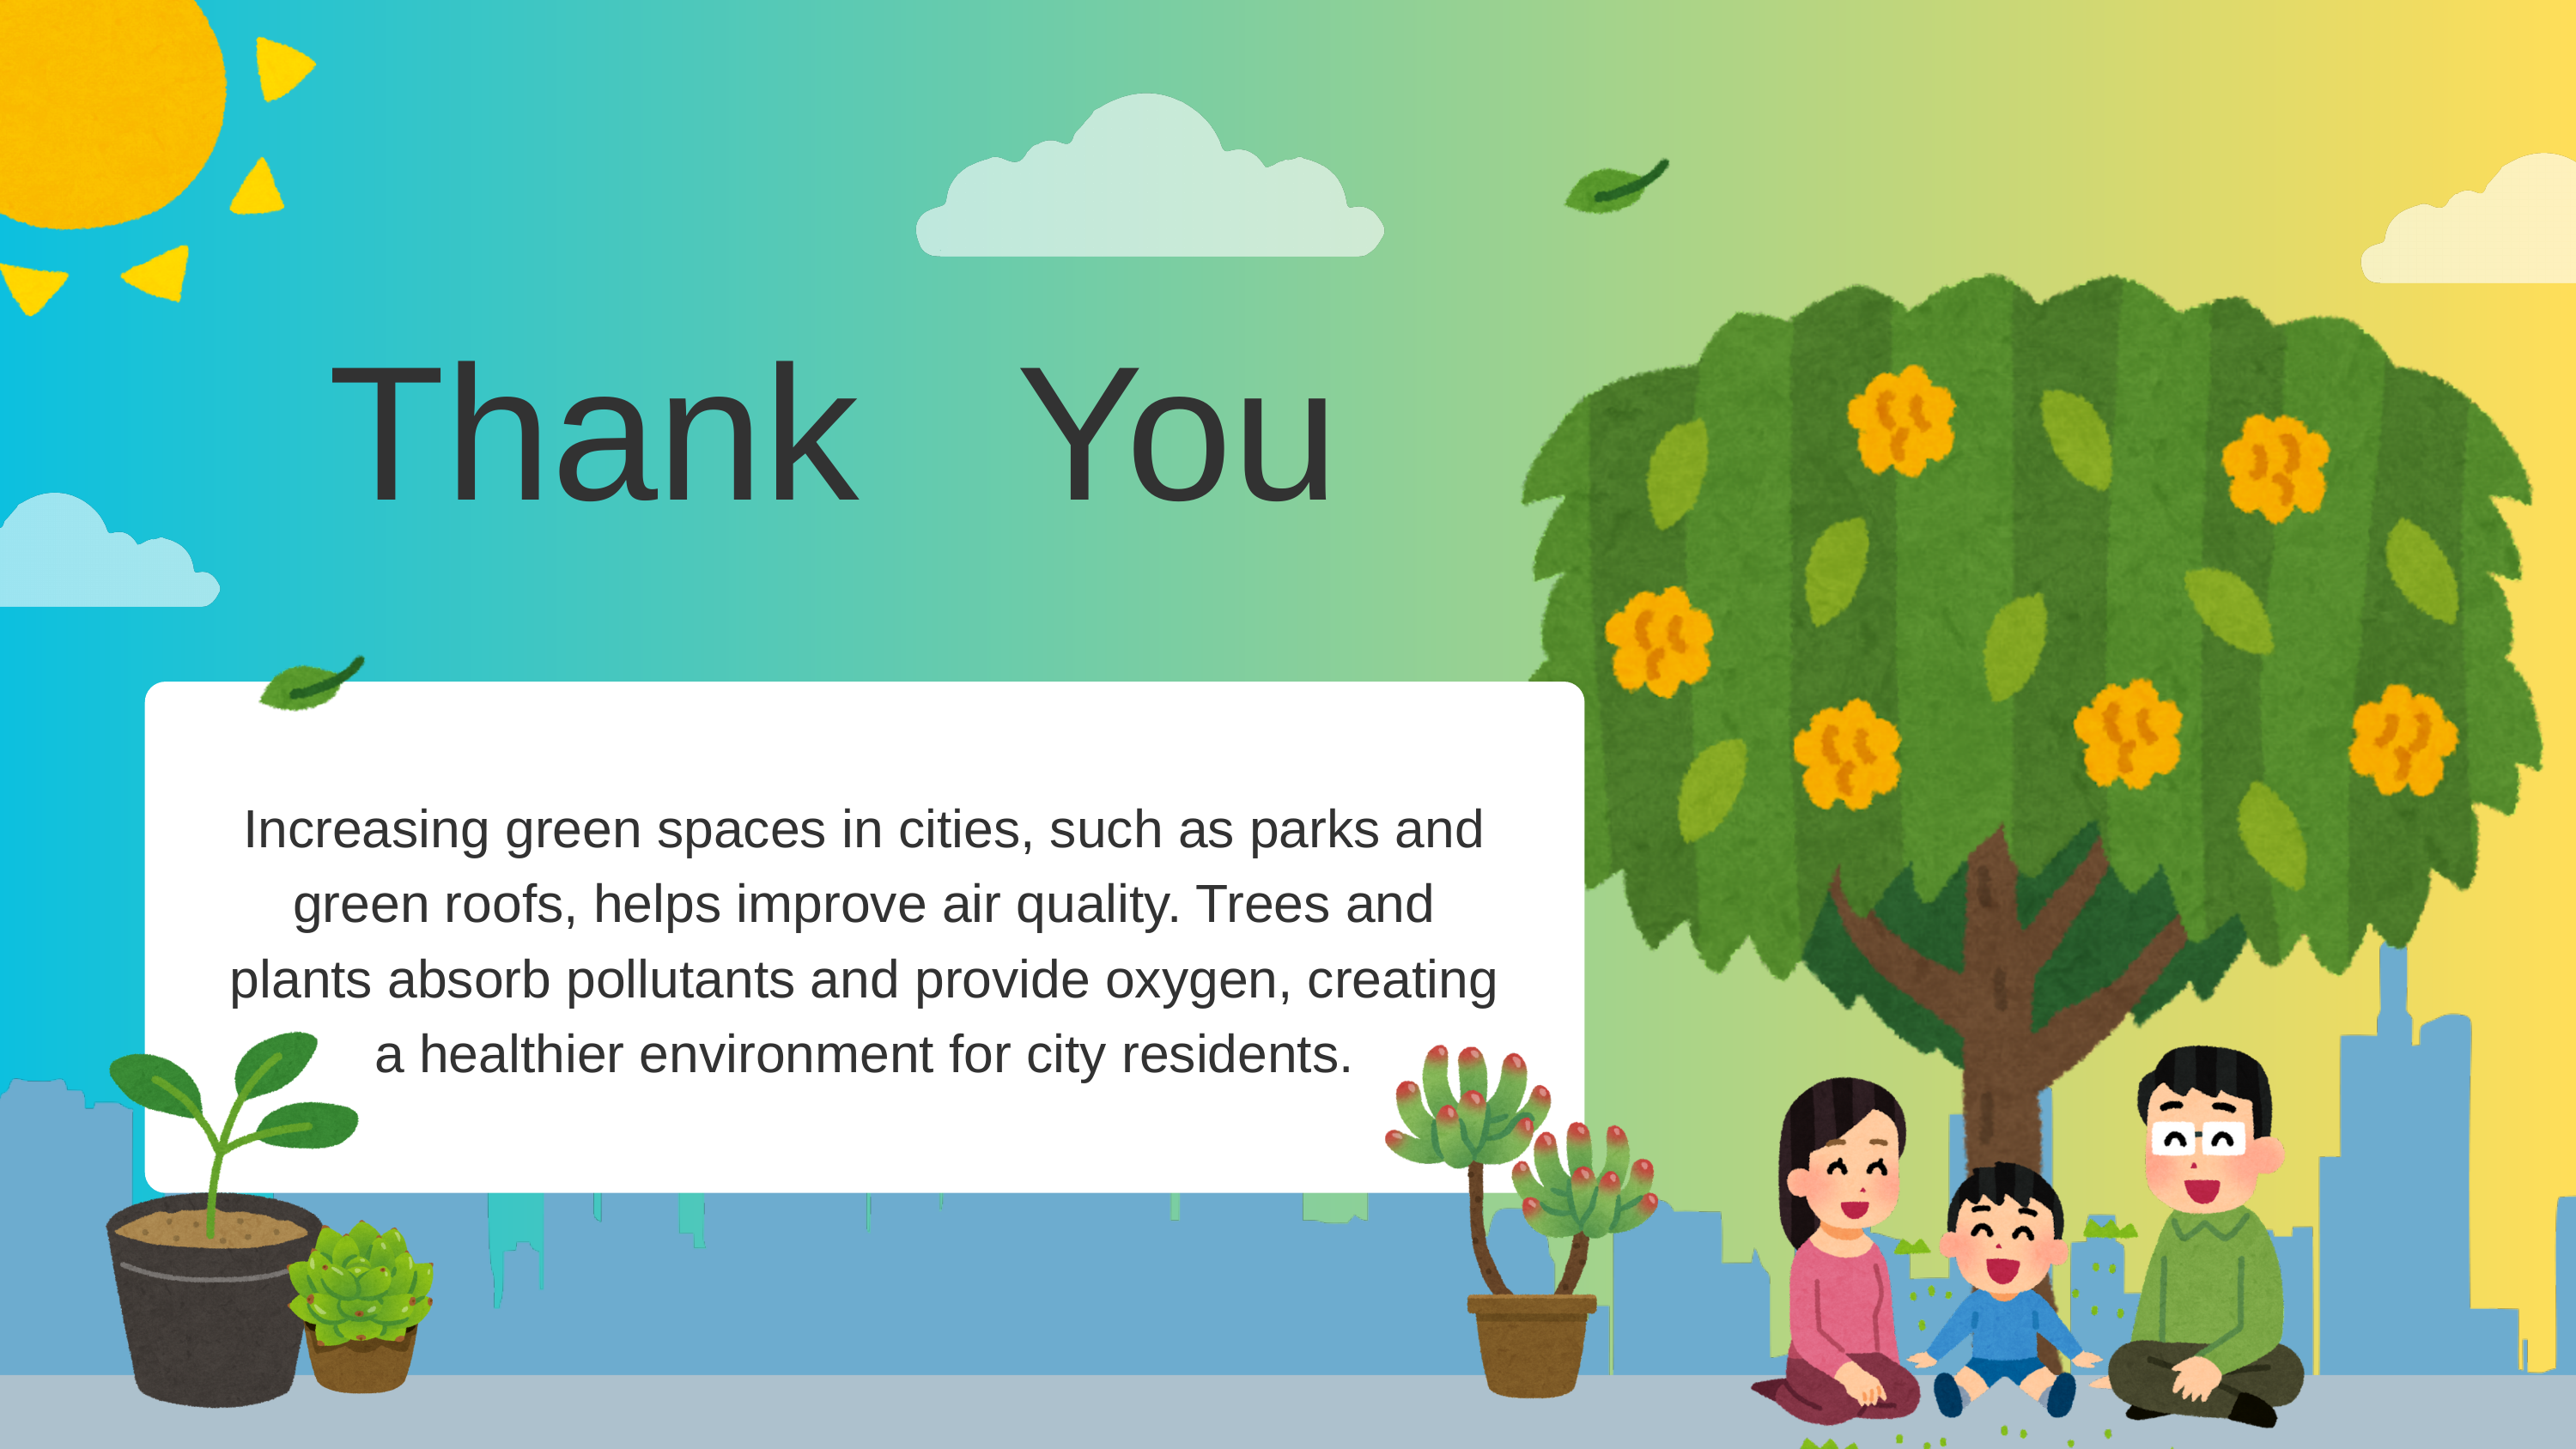

Thank   You

Increasing green spaces in cities, such as parks and green roofs, helps improve air quality. Trees and plants absorb pollutants and provide oxygen, creating a healthier environment for city residents.